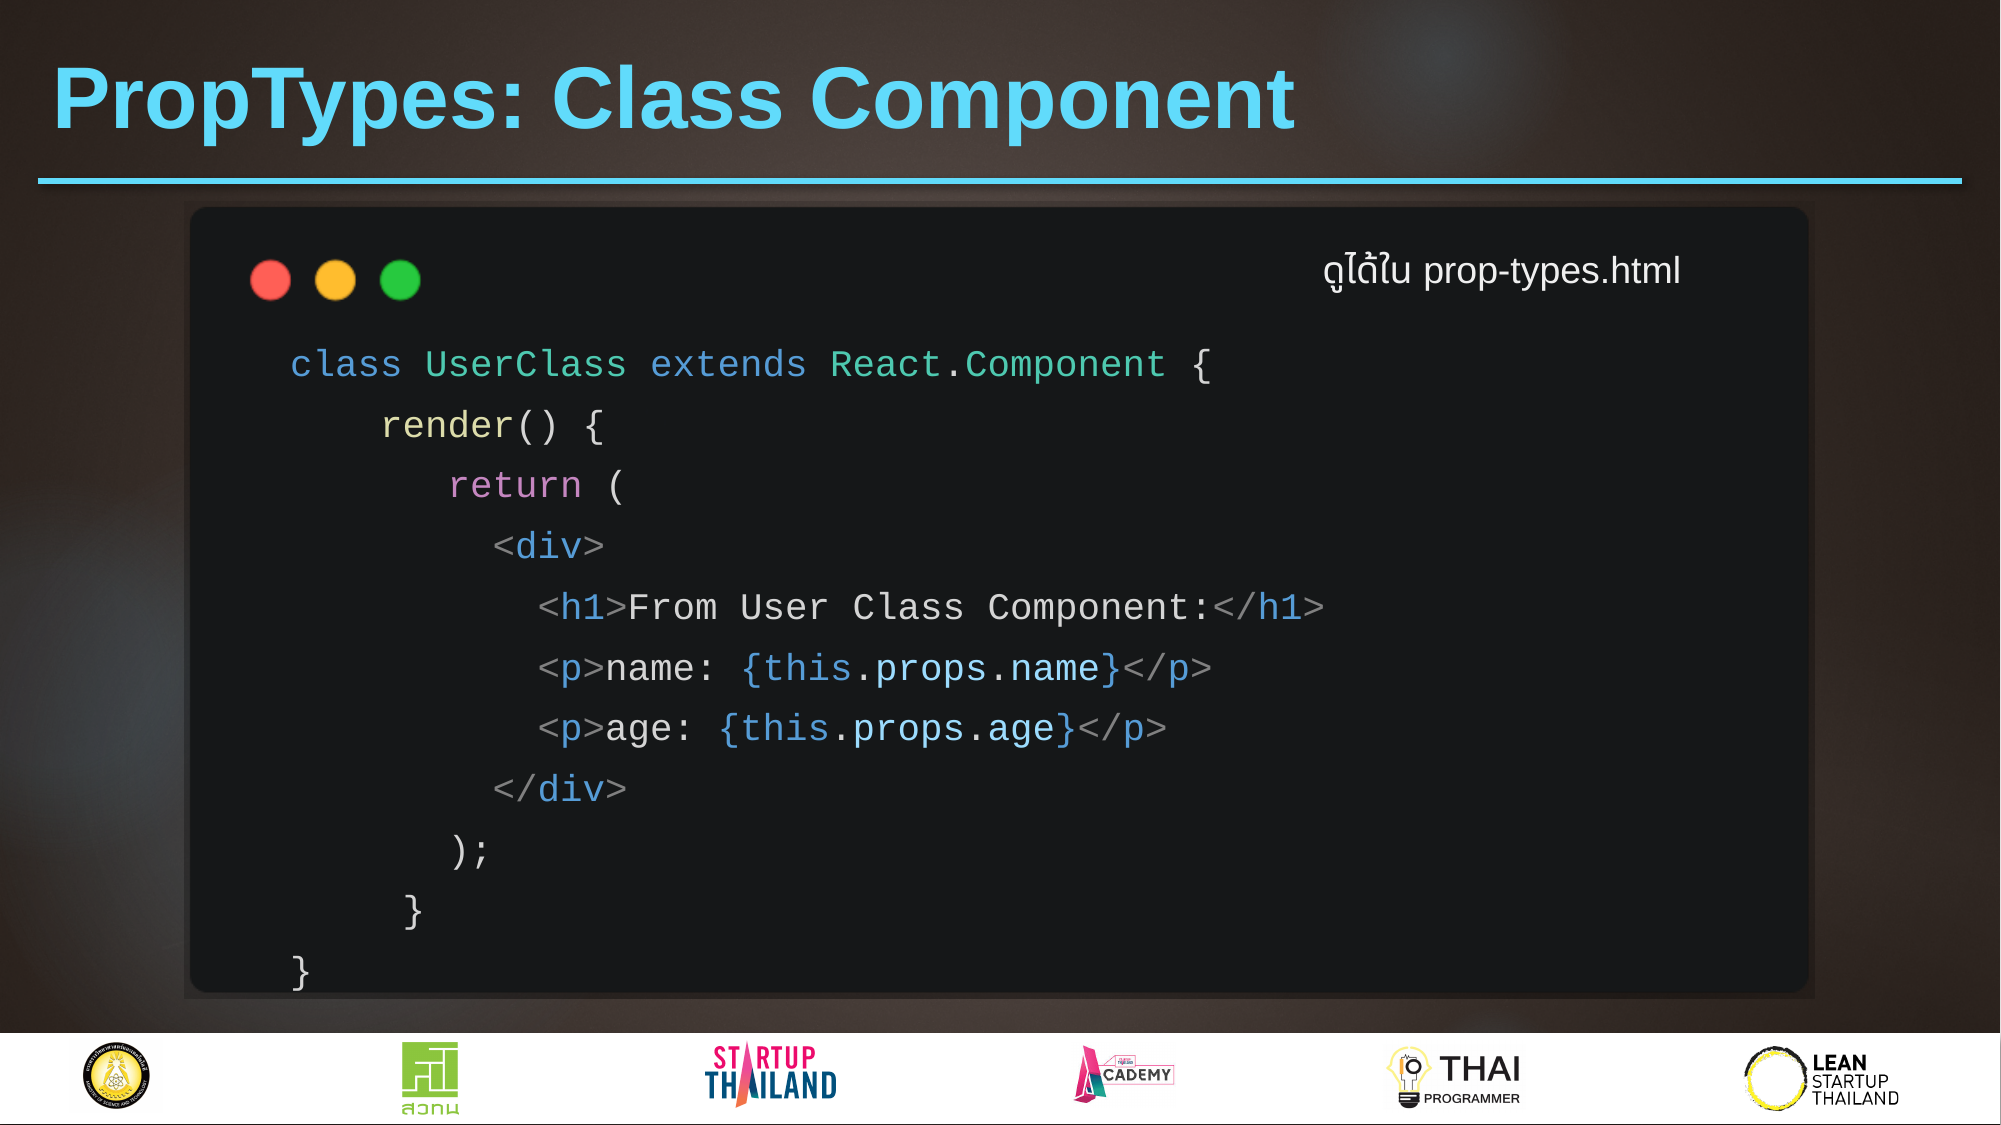

# PropTypes: Class Component
ดูได้ใน prop-types.html
class UserClass extends React.Component {
    render() {
       return (
         <div>
           <h1>From User Class Component:</h1>
           <p>name: {this.props.name}</p>
           <p>age: {this.props.age}</p>
         </div>
       );
     }
}